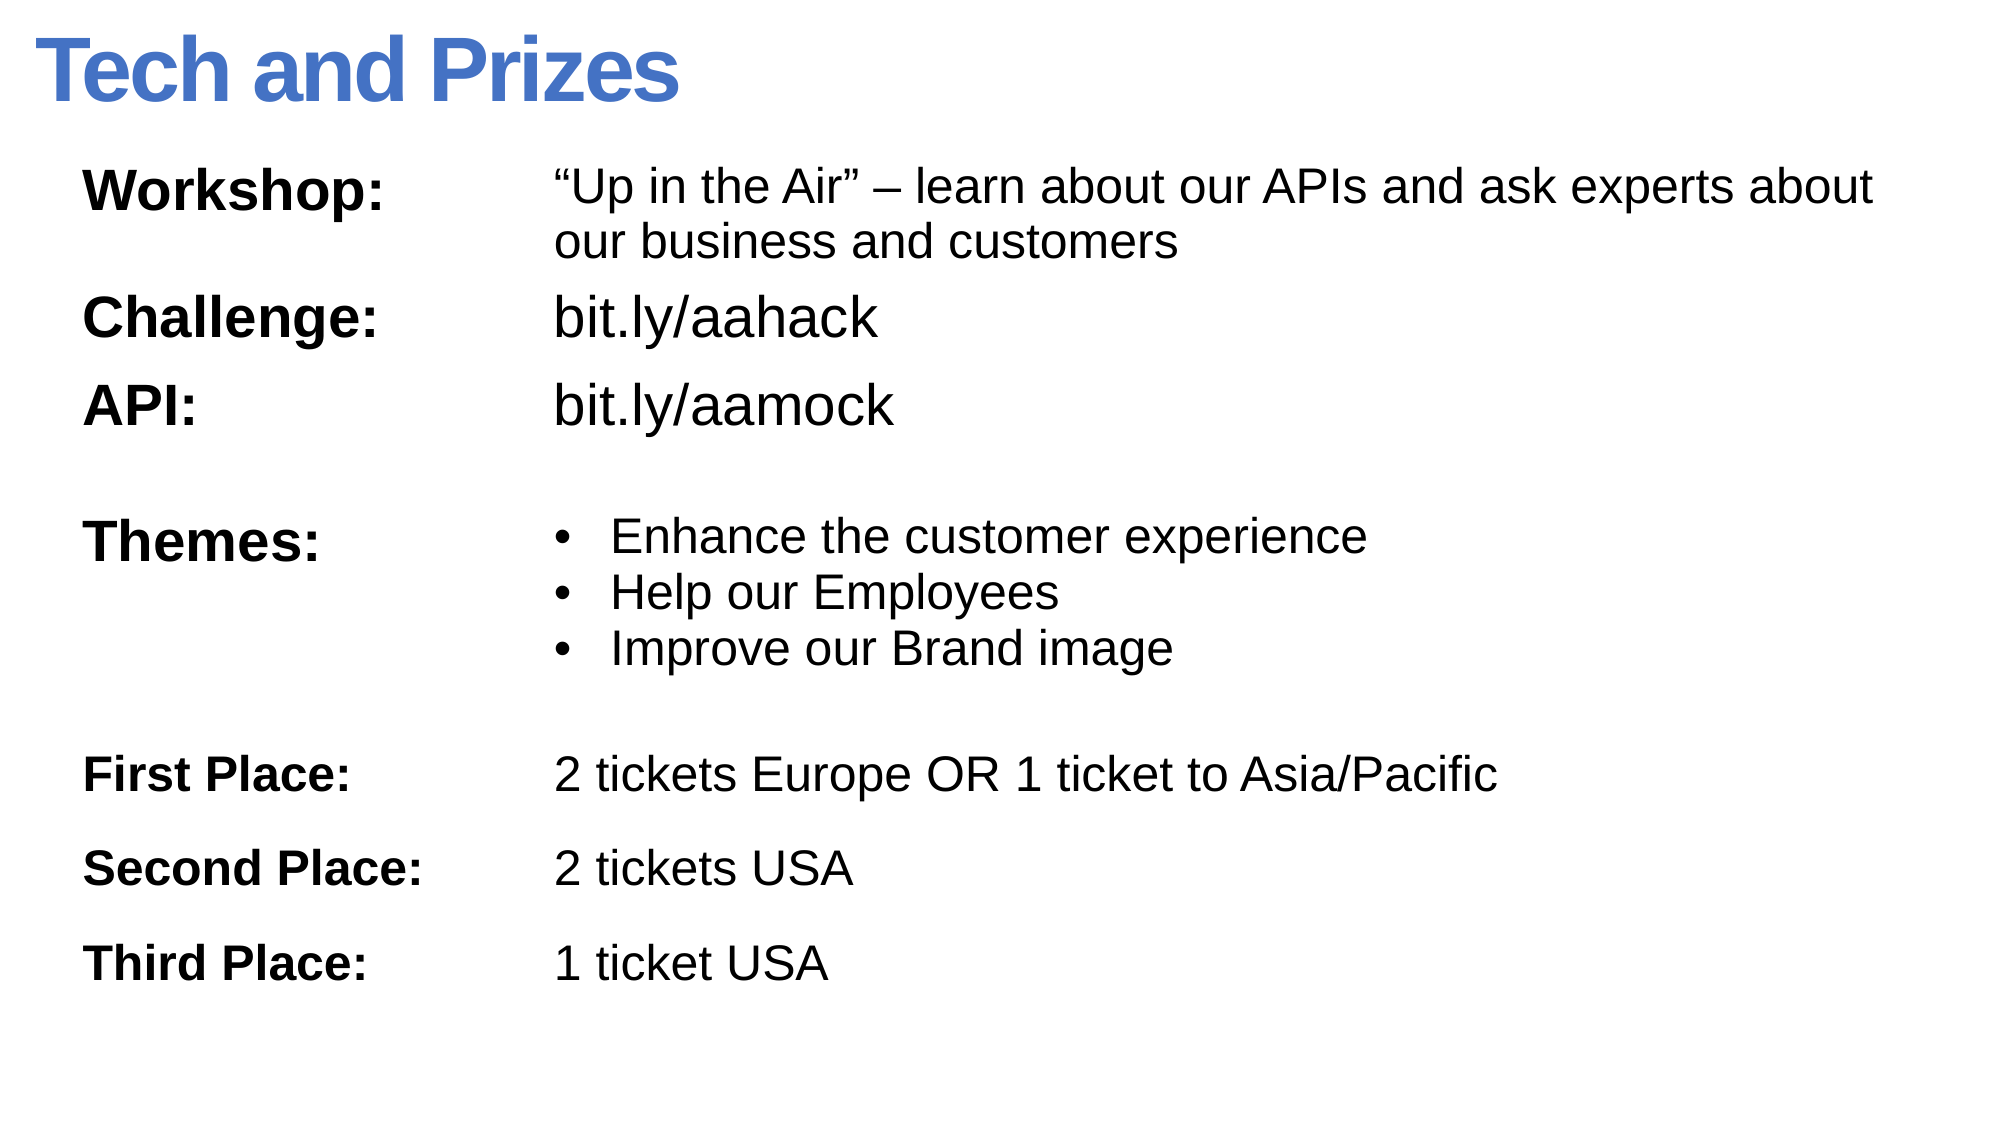

# Tech and Prizes
| Workshop: | “Up in the Air” – learn about our APIs and ask experts about our business and customers |
| --- | --- |
| Challenge: API: | bit.ly/aahack bit.ly/aamock |
| Themes: | Enhance the customer experience Help our Employees Improve our Brand image |
| First Place: | 2 tickets Europe OR 1 ticket to Asia/Pacific |
| Second Place: | 2 tickets USA |
| Third Place: | 1 ticket USA |